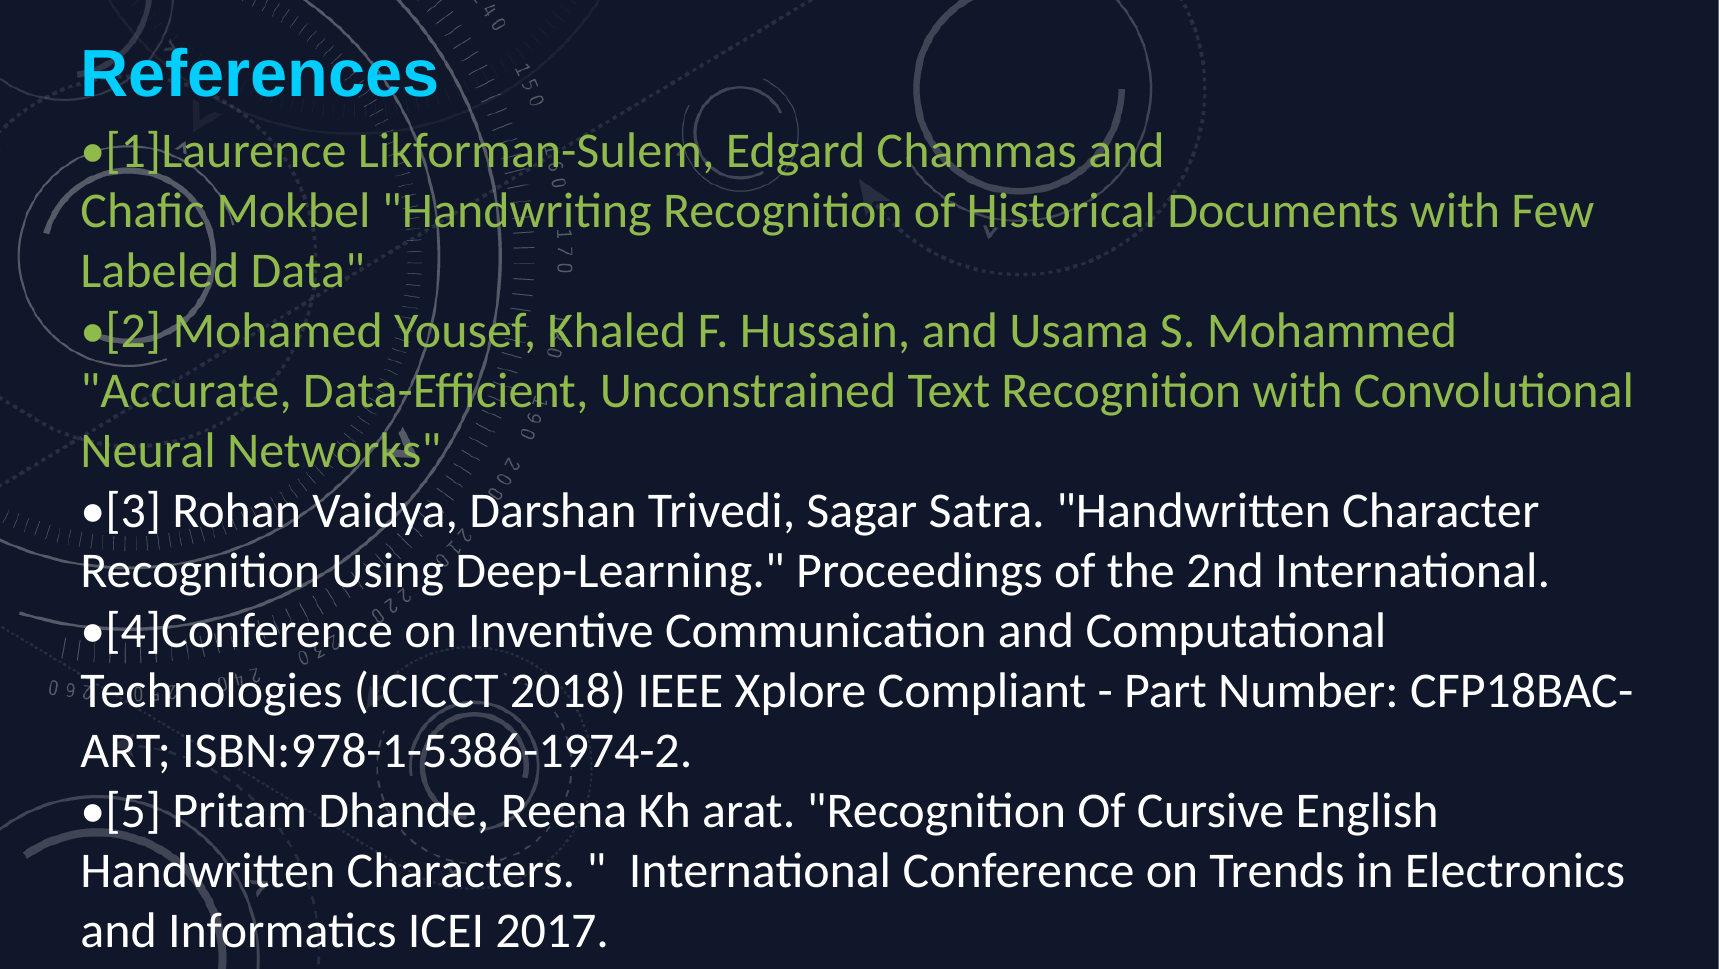

References
•[1]Laurence Likforman-Sulem, Edgard Chammas and Chafic Mokbel "Handwriting Recognition of Historical Documents with Few Labeled Data"
•[2] Mohamed Yousef, Khaled F. Hussain, and Usama S. Mohammed "Accurate, Data-Efficient, Unconstrained Text Recognition with Convolutional Neural Networks"
•[3] Rohan Vaidya, Darshan Trivedi, Sagar Satra. "Handwritten Character Recognition Using Deep-Learning." Proceedings of the 2nd International. •[4]Conference on Inventive Communication and Computational Technologies (ICICCT 2018) IEEE Xplore Compliant - Part Number: CFP18BAC-ART; ISBN:978-1-5386-1974-2.
•[5] Pritam Dhande, Reena Kh arat. "Recognition Of Cursive English Handwritten Characters. "  International Conference on Trends in Electronics and Informatics ICEI 2017.